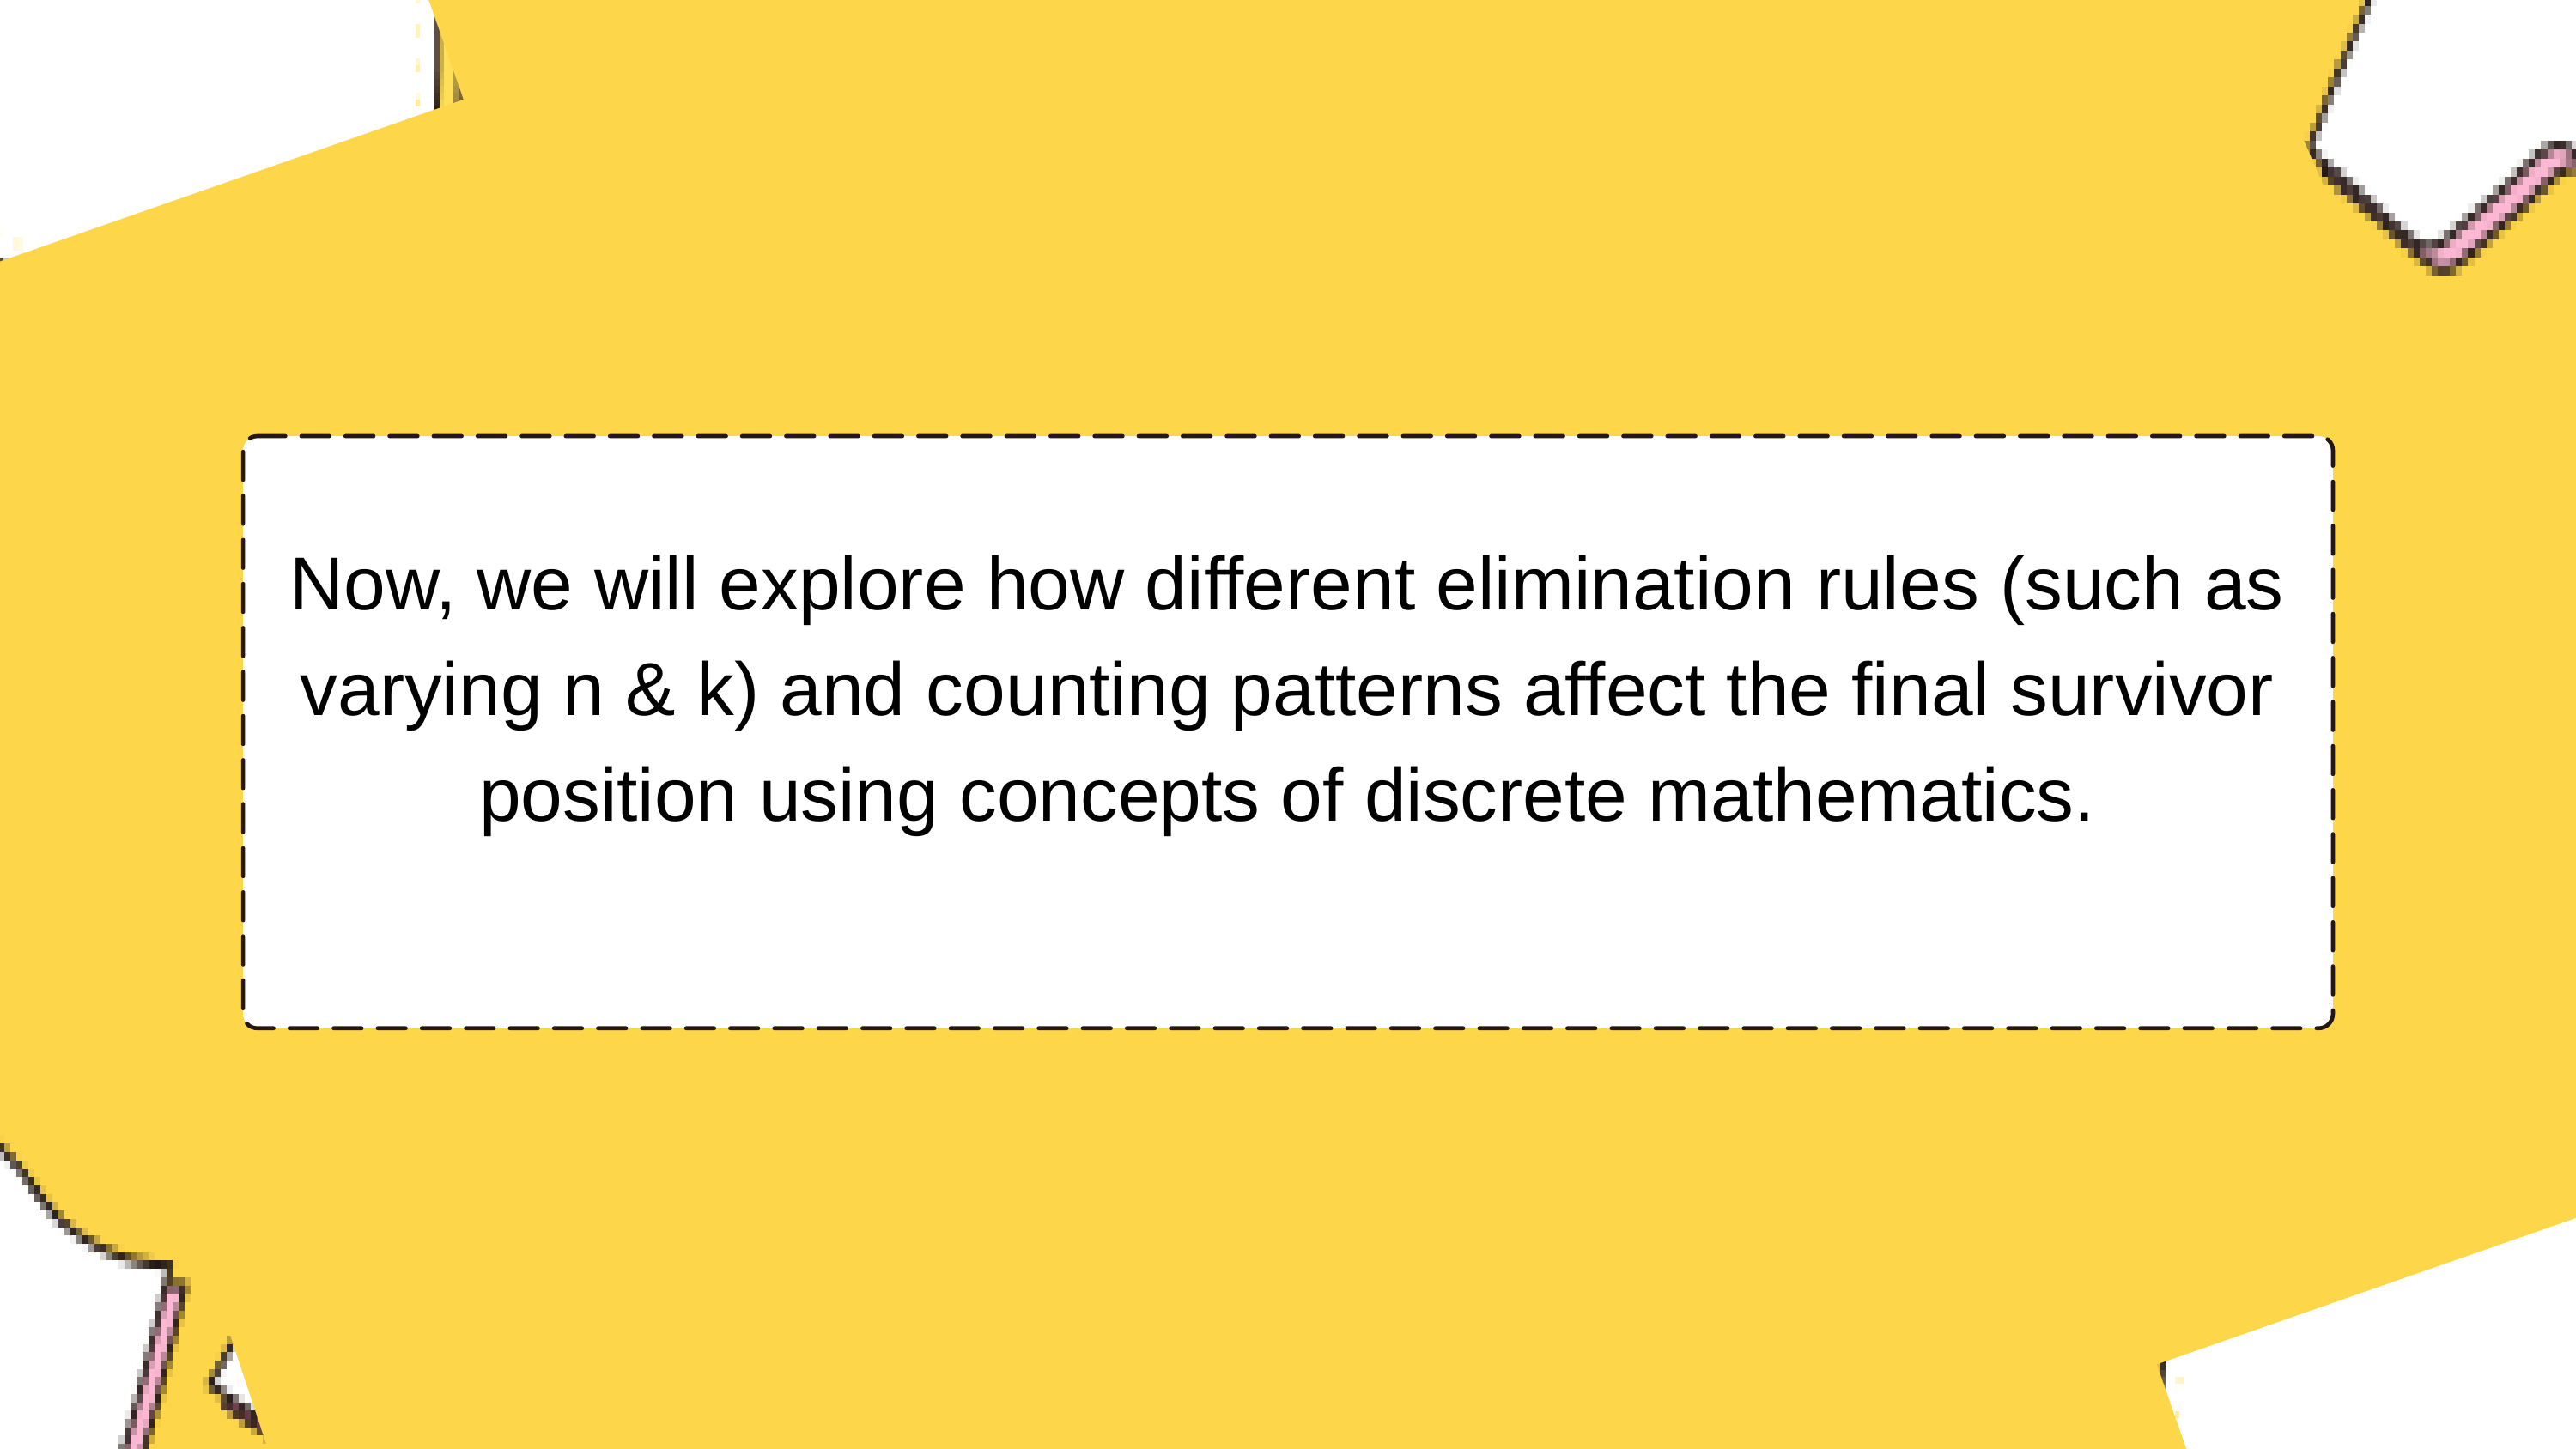

Now, we will explore how different elimination rules (such as varying n & k) and counting patterns affect the final survivor position using concepts of discrete mathematics.